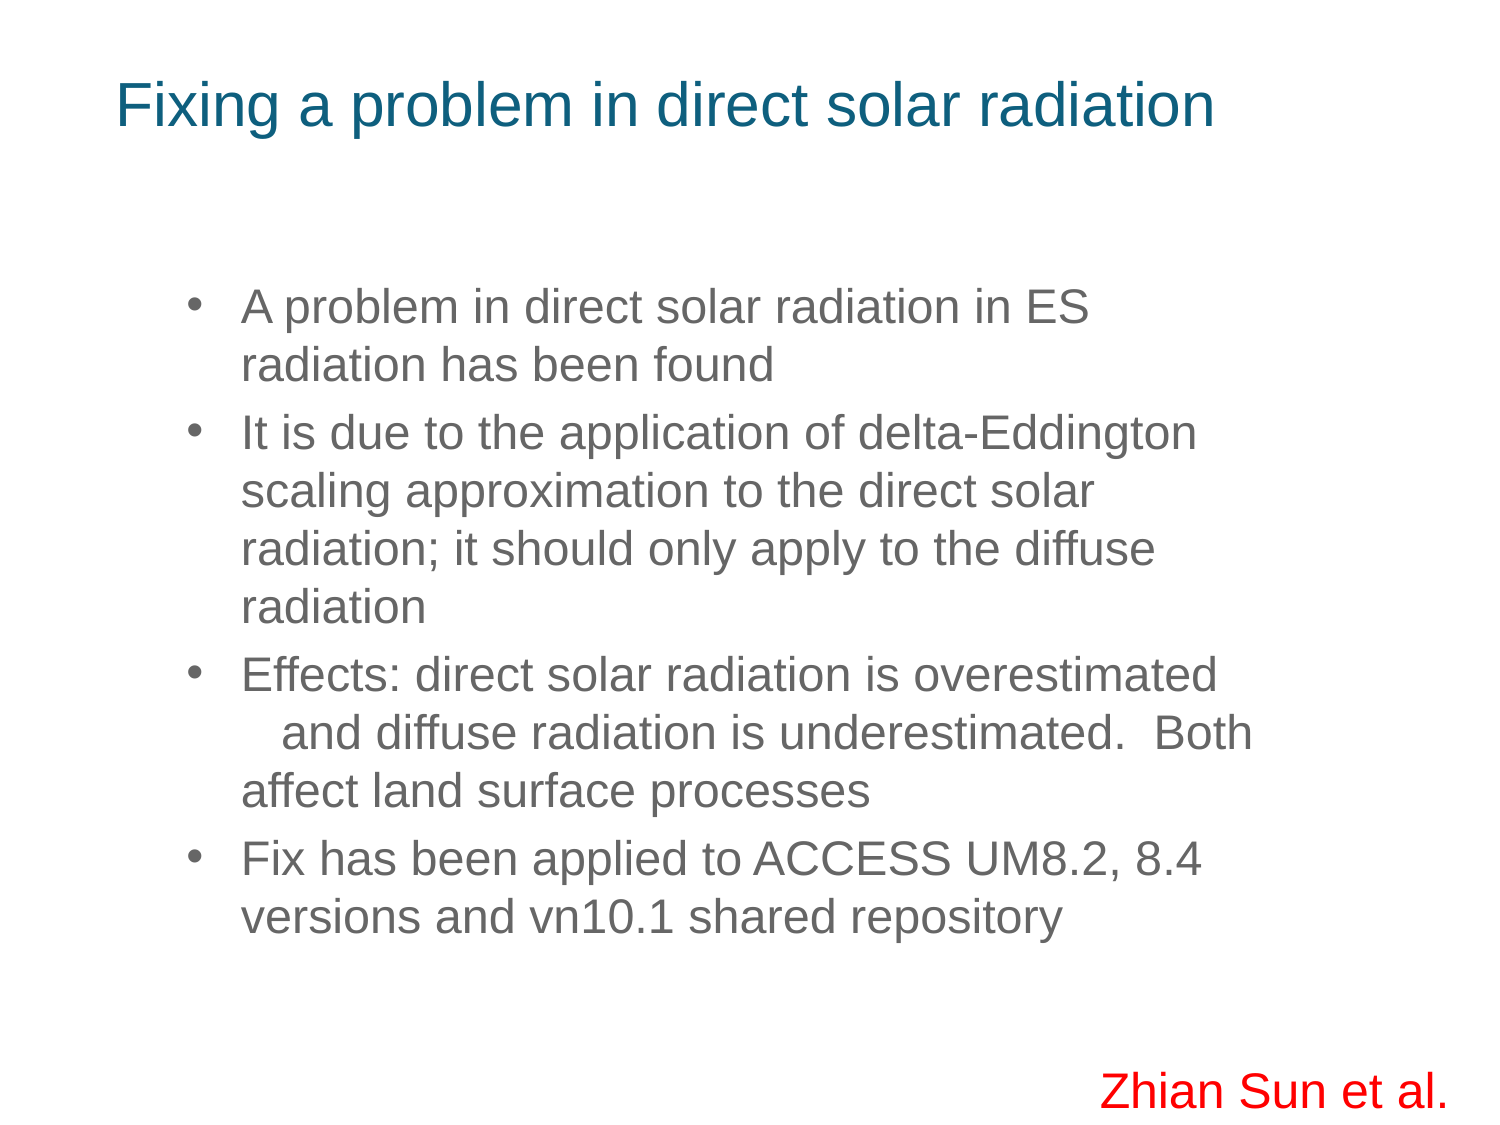

# Fixing a problem in direct solar radiation
A problem in direct solar radiation in ES radiation has been found
It is due to the application of delta-Eddington scaling approximation to the direct solar radiation; it should only apply to the diffuse radiation
Effects: direct solar radiation is overestimated       and diffuse radiation is underestimated.  Both affect land surface processes
Fix has been applied to ACCESS UM8.2, 8.4 versions and vn10.1 shared repository
Zhian Sun et al.